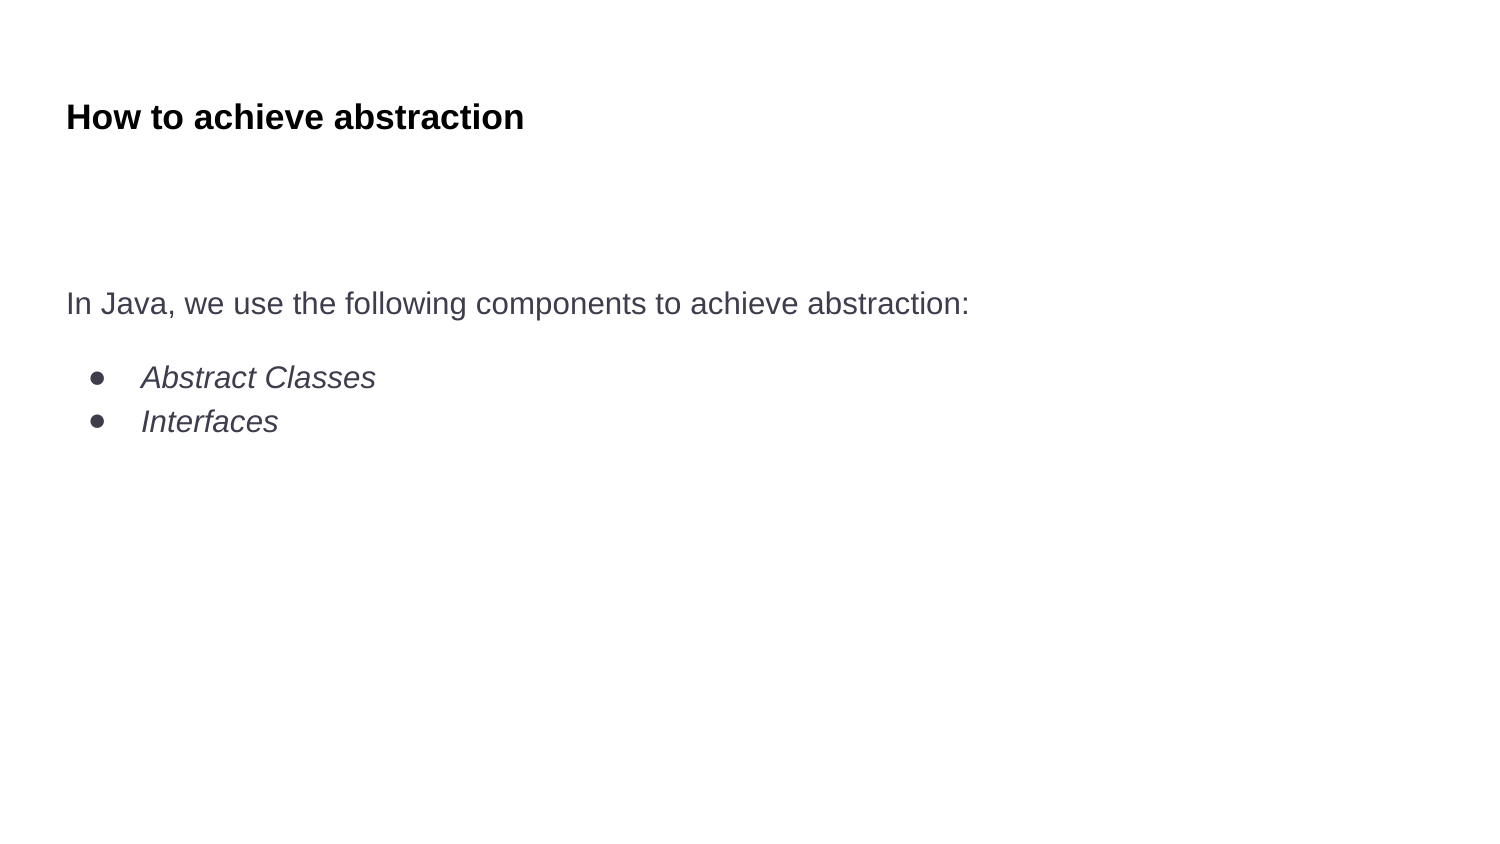

# How to achieve abstraction

In Java, we use the following components to achieve abstraction:
Abstract Classes
Interfaces